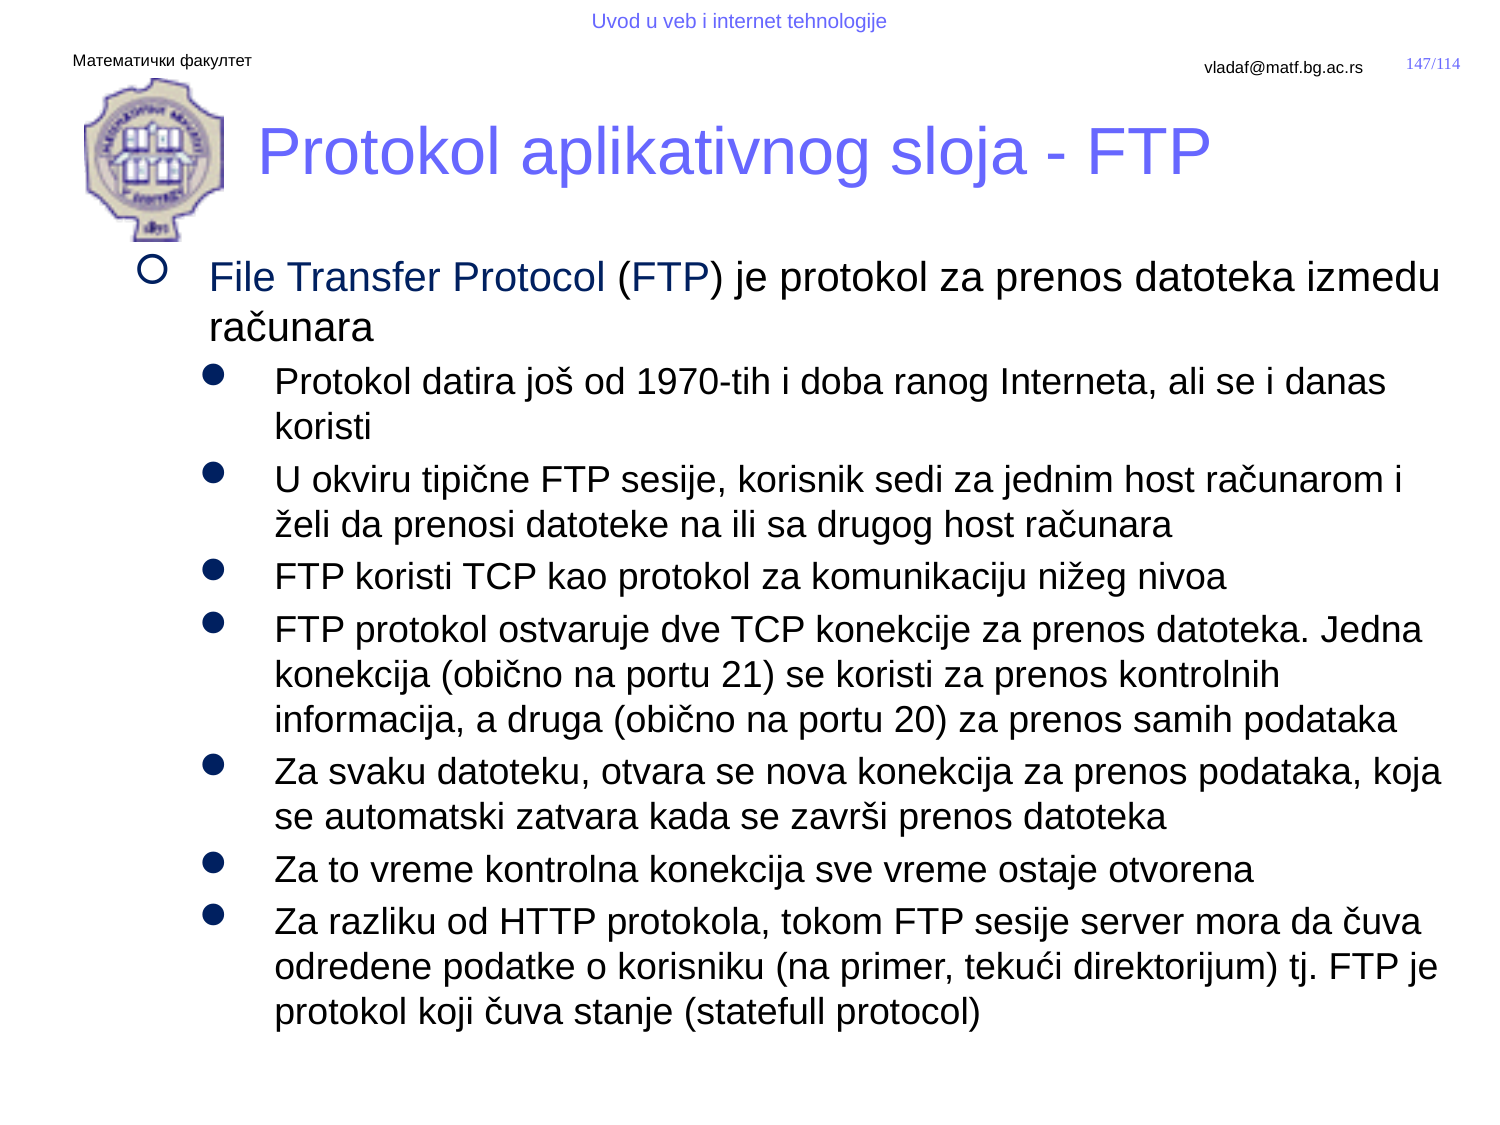

# Protokol aplikativnog sloja - FTP
File Transfer Protocol (FTP) je protokol za prenos datoteka izmedu računara
Protokol datira još od 1970-tih i doba ranog Interneta, ali se i danas koristi
U okviru tipične FTP sesije, korisnik sedi za jednim host računarom i želi da prenosi datoteke na ili sa drugog host računara
FTP koristi TCP kao protokol za komunikaciju nižeg nivoa
FTP protokol ostvaruje dve TCP konekcije za prenos datoteka. Jedna konekcija (obično na portu 21) se koristi za prenos kontrolnih informacija, a druga (obično na portu 20) za prenos samih podataka
Za svaku datoteku, otvara se nova konekcija za prenos podataka, koja se automatski zatvara kada se završi prenos datoteka
Za to vreme kontrolna konekcija sve vreme ostaje otvorena
Za razliku od HTTP protokola, tokom FTP sesije server mora da čuva odredene podatke o korisniku (na primer, tekući direktorijum) tj. FTP je protokol koji čuva stanje (statefull protocol)